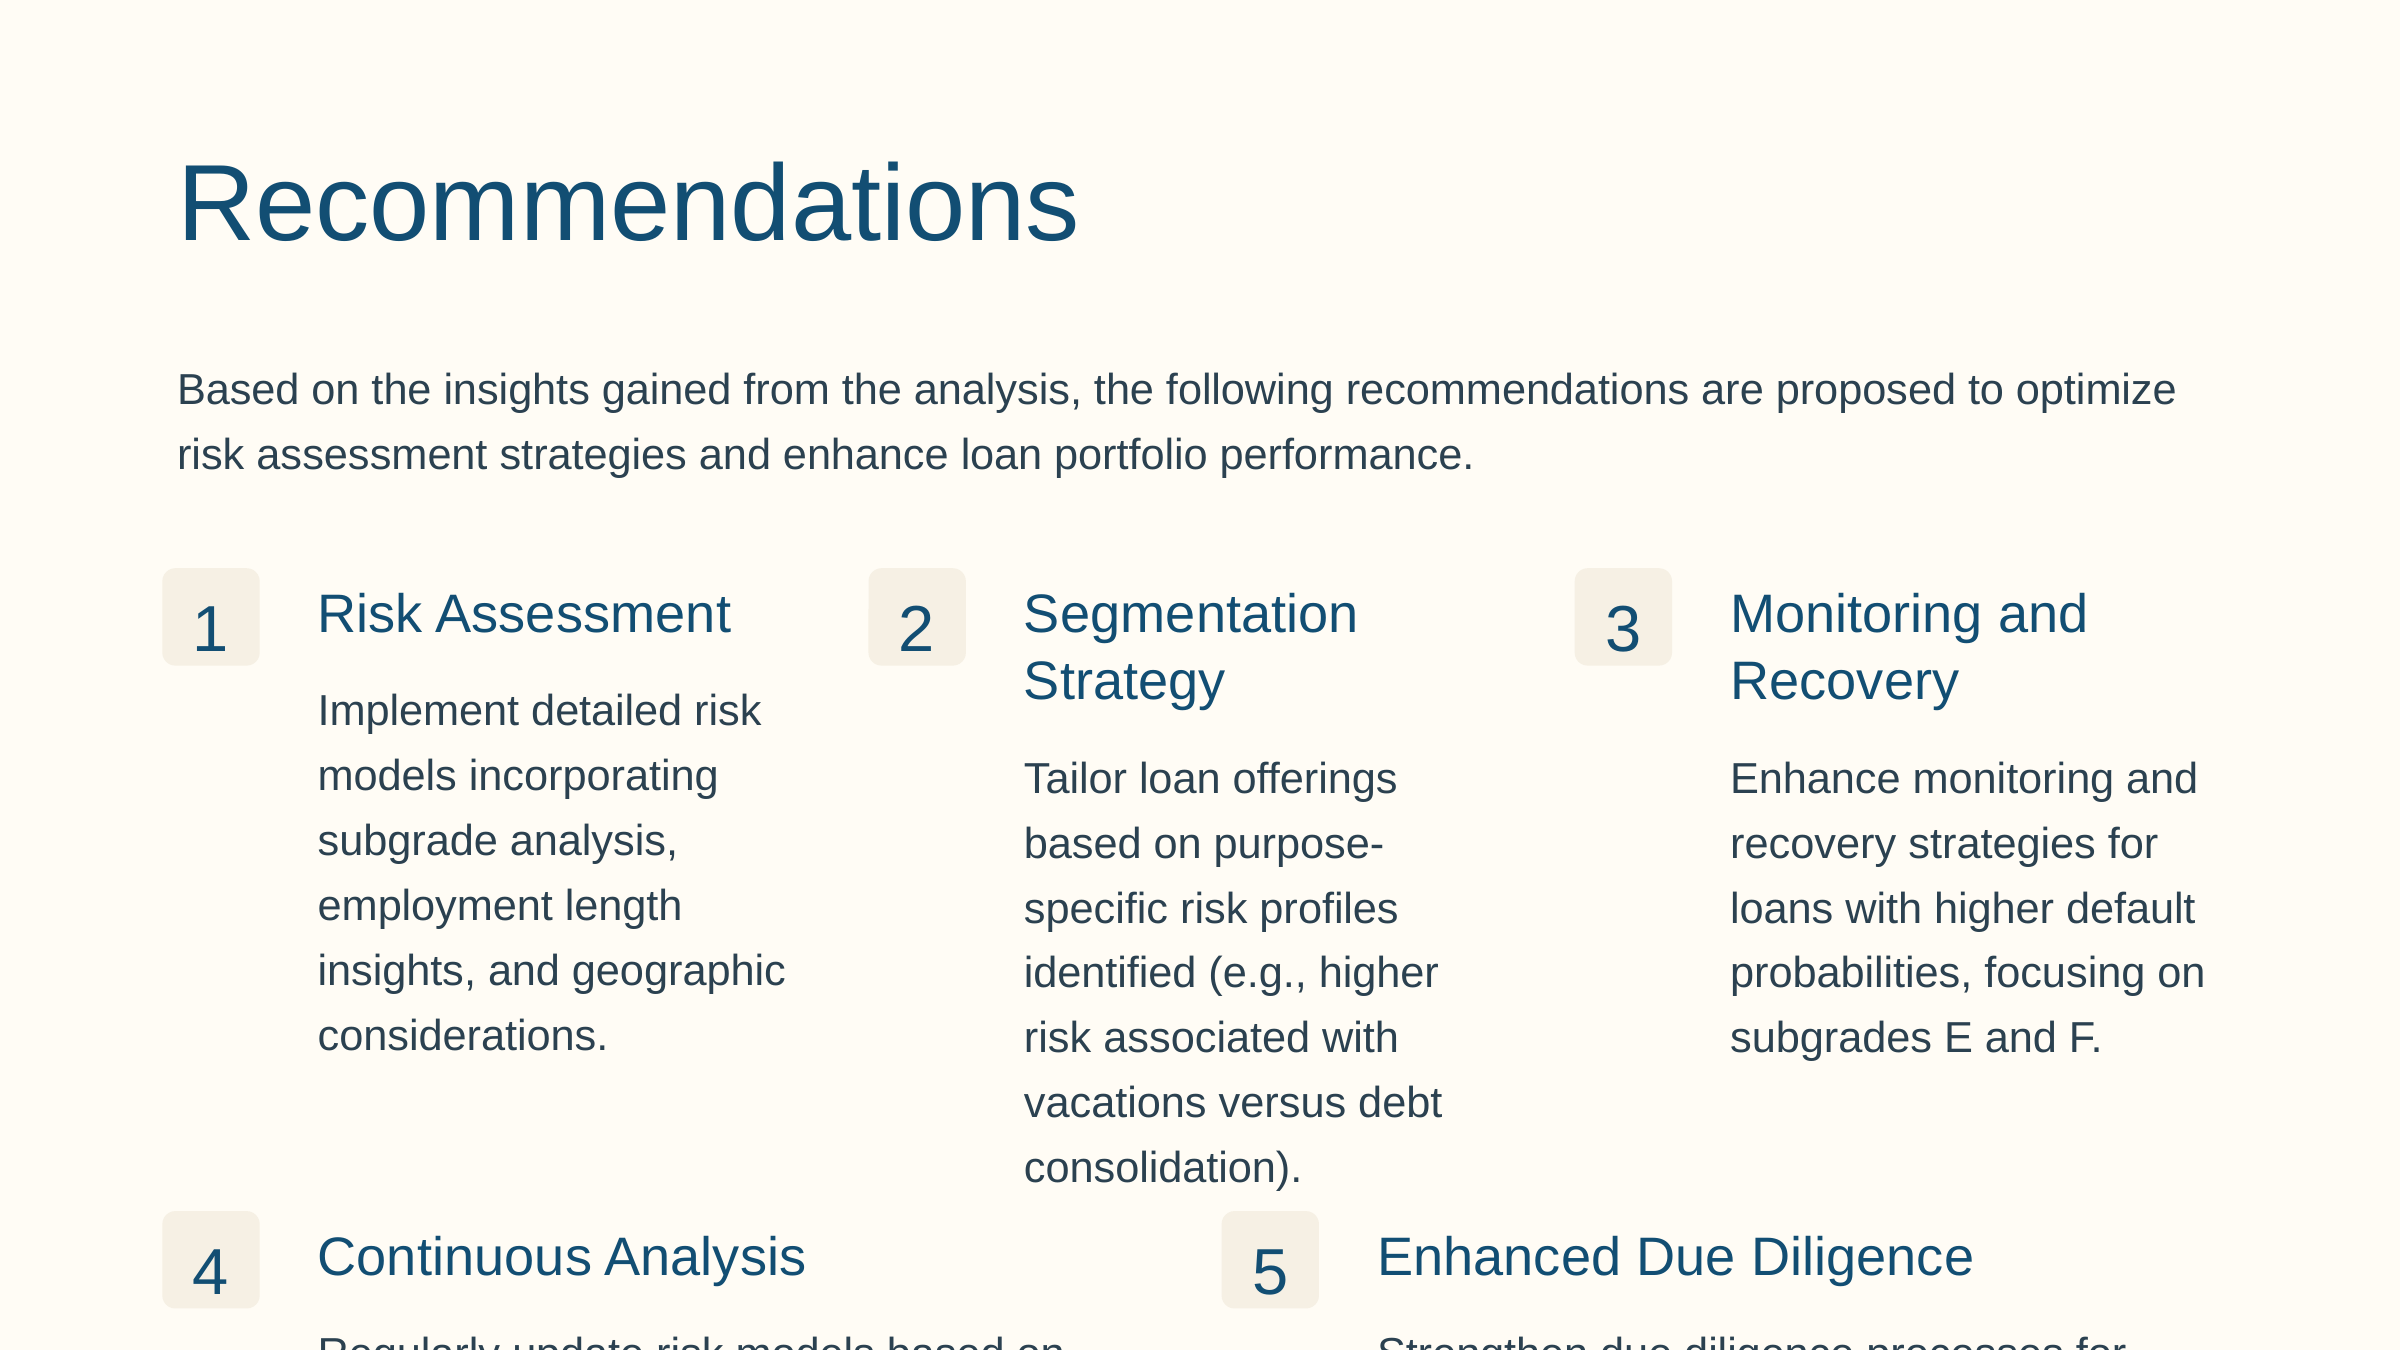

Recommendations
Based on the insights gained from the analysis, the following recommendations are proposed to optimize risk assessment strategies and enhance loan portfolio performance.

Risk Assessment

Segmentation Strategy

Monitoring and Recovery
1
2
3
Implement detailed risk models incorporating subgrade analysis, employment length insights, and geographic considerations.
Tailor loan offerings based on purpose-specific risk profiles identified (e.g., higher risk associated with vacations versus debt consolidation).
Enhance monitoring and recovery strategies for loans with higher default probabilities, focusing on subgrades E and F.

Continuous Analysis

Enhanced Due Diligence
4
5
Regularly update risk models based on emerging patterns in borrower behavior and economic conditions across states.
Strengthen due diligence processes for states with higher loan issuance volumes, ensuring robust risk management.